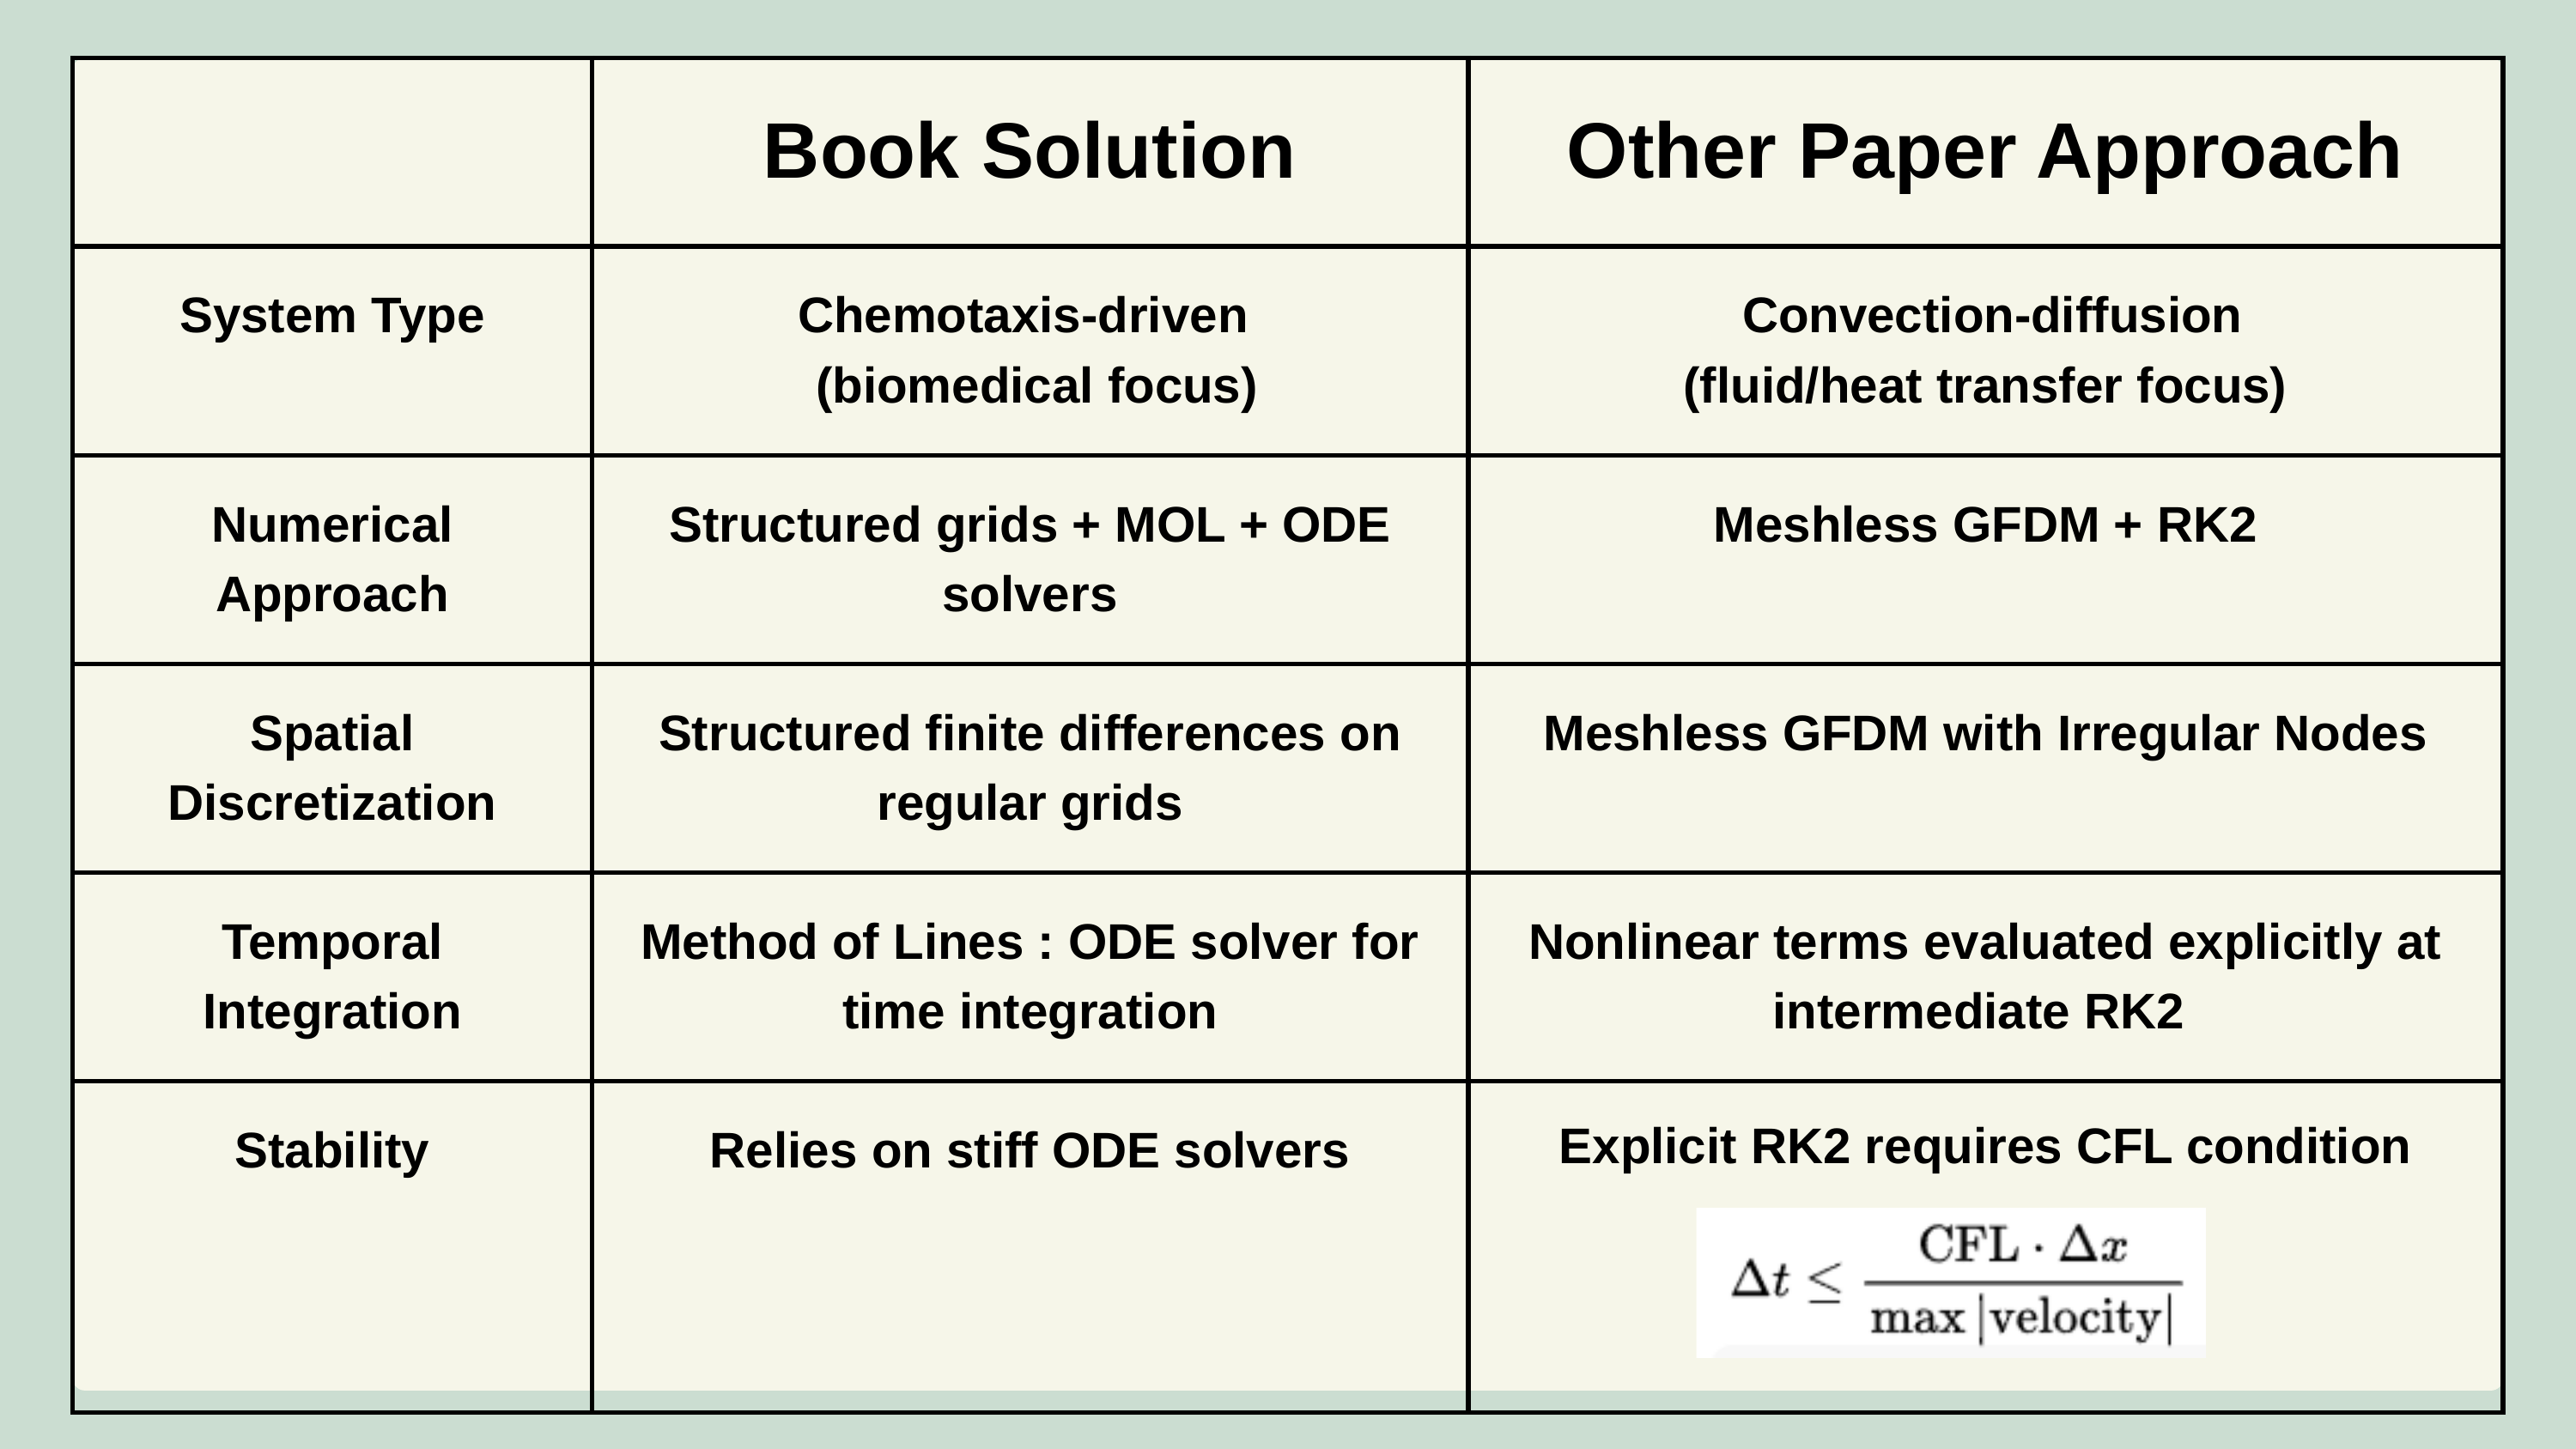

|  | Book Solution | Other Paper Approach |
| --- | --- | --- |
| System Type | Chemotaxis-driven (biomedical focus) | Convection-diffusion (fluid/heat transfer focus) |
| Numerical Approach | Structured grids + MOL + ODE solvers | Meshless GFDM + RK2 |
| Spatial Discretization | Structured finite differences on regular grids | Meshless GFDM with Irregular Nodes |
| Temporal Integration | Method of Lines : ODE solver for time integration | Nonlinear terms evaluated explicitly at intermediate RK2 |
| Stability | Relies on stiff ODE solvers | Explicit RK2 requires CFL condition |